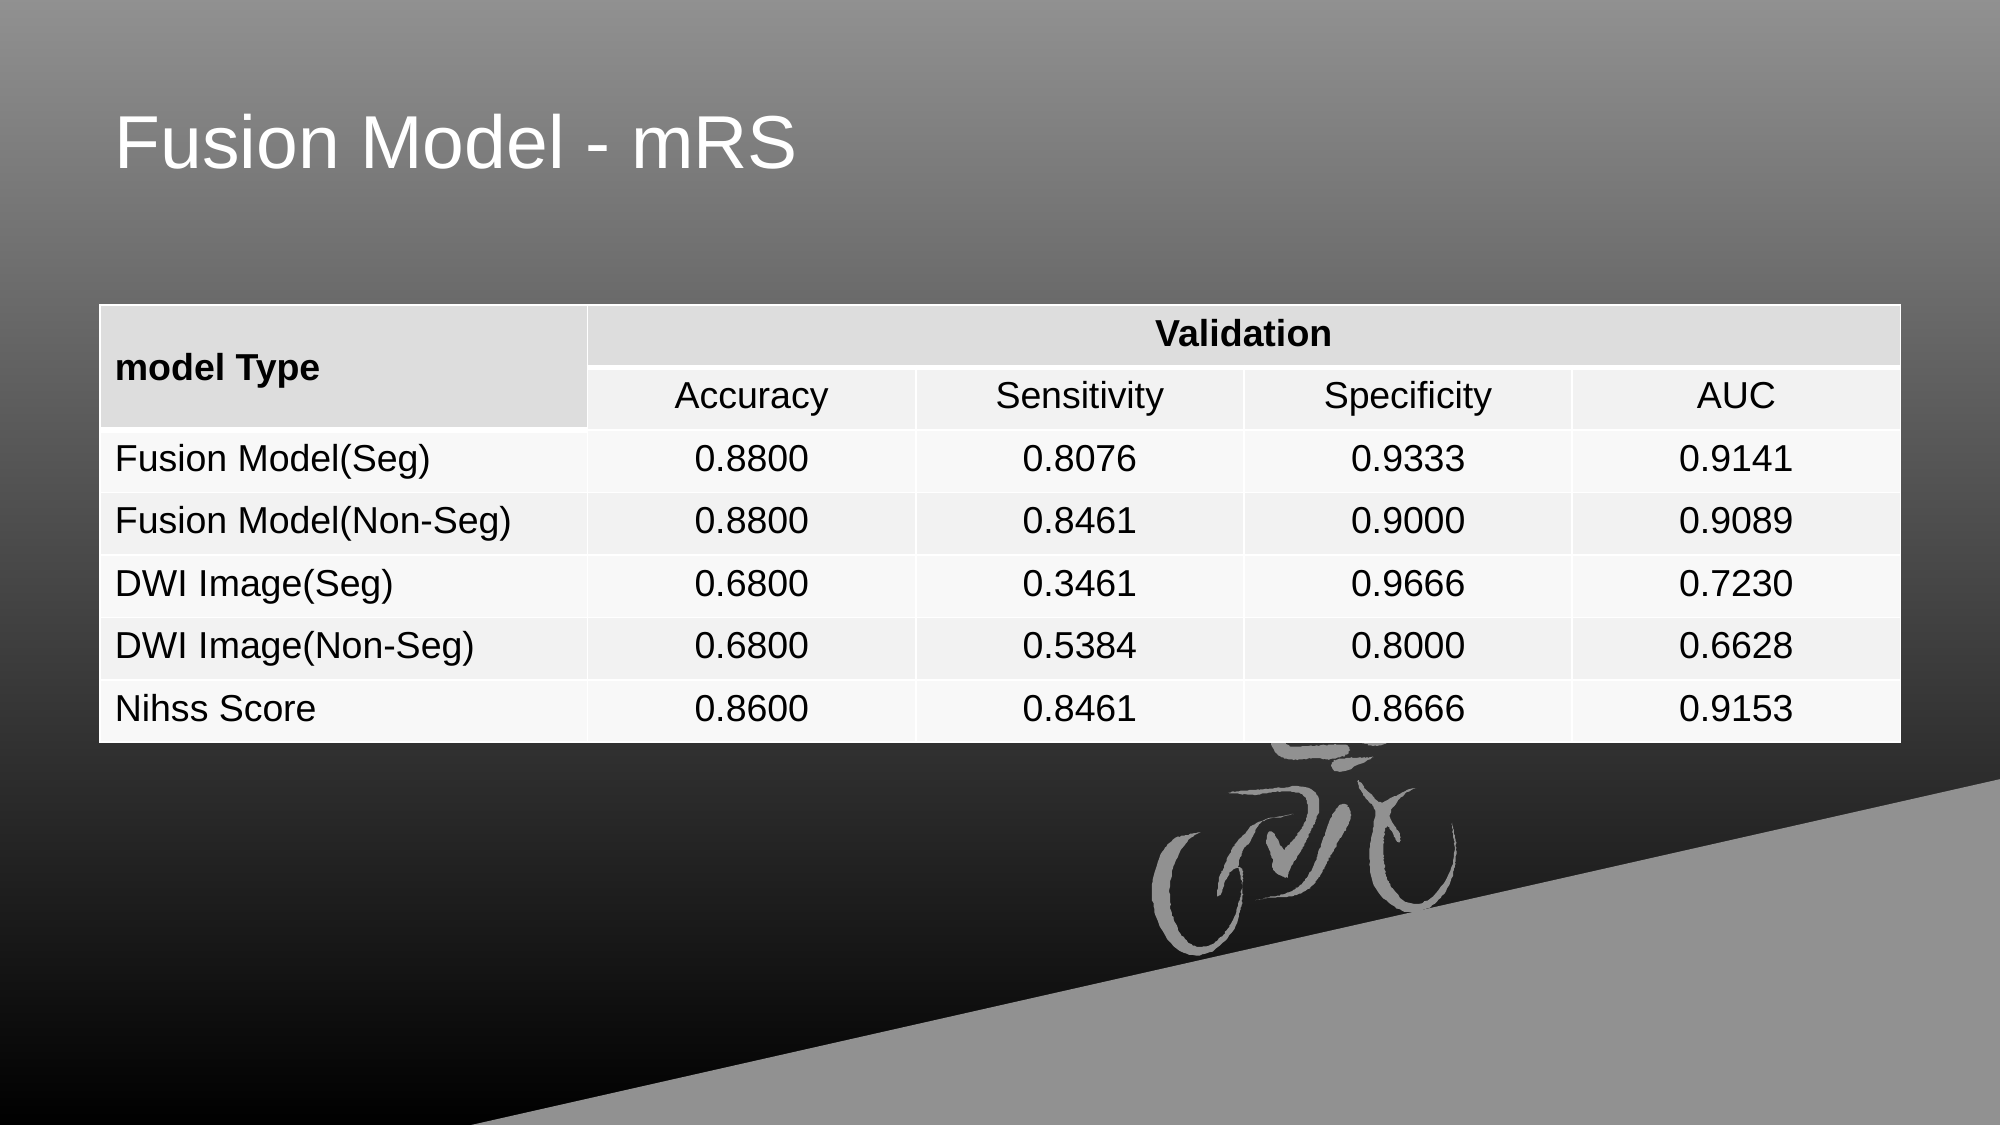

# Fusion Model - mRS
| model Type | Validation |  |  |  |
| --- | --- | --- | --- | --- |
|  | Accuracy | Sensitivity | Specificity | AUC |
| Fusion Model(Seg) | 0.8800 | 0.8076 | 0.9333 | 0.9141 |
| Fusion Model(Non-Seg) | 0.8800 | 0.8461 | 0.9000 | 0.9089 |
| DWI Image(Seg) | 0.6800 | 0.3461 | 0.9666 | 0.7230 |
| DWI Image(Non-Seg) | 0.6800 | 0.5384 | 0.8000 | 0.6628 |
| Nihss Score | 0.8600 | 0.8461 | 0.8666 | 0.9153 |